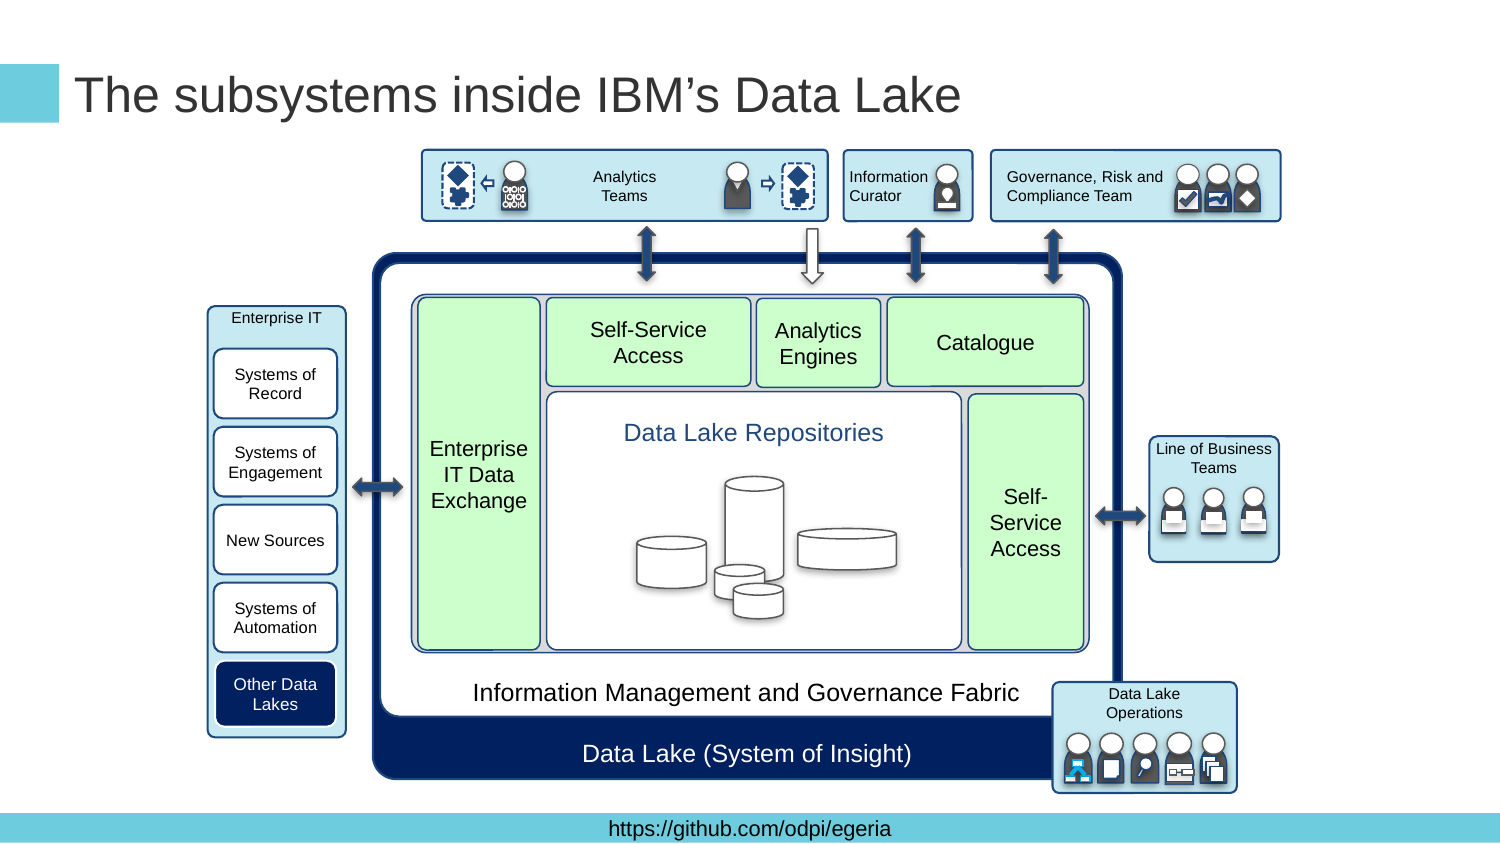

# The subsystems inside IBM’s Data Lake
Analytics
Teams
Governance, Risk and
Compliance Team
Information
Curator

Data Lake (System of Insight)
Information Management and Governance Fabric

Catalogue
Enterprise
IT Data
Exchange
Self-Service
Access
Analytics
Engines
Enterprise IT
Systems of Record
Data Lake Repositories

Self-Service
Access
Systems of Engagement
Line of Business
Teams

New Sources

Systems of Automation

Other Data Lakes
Data Lake
Operations